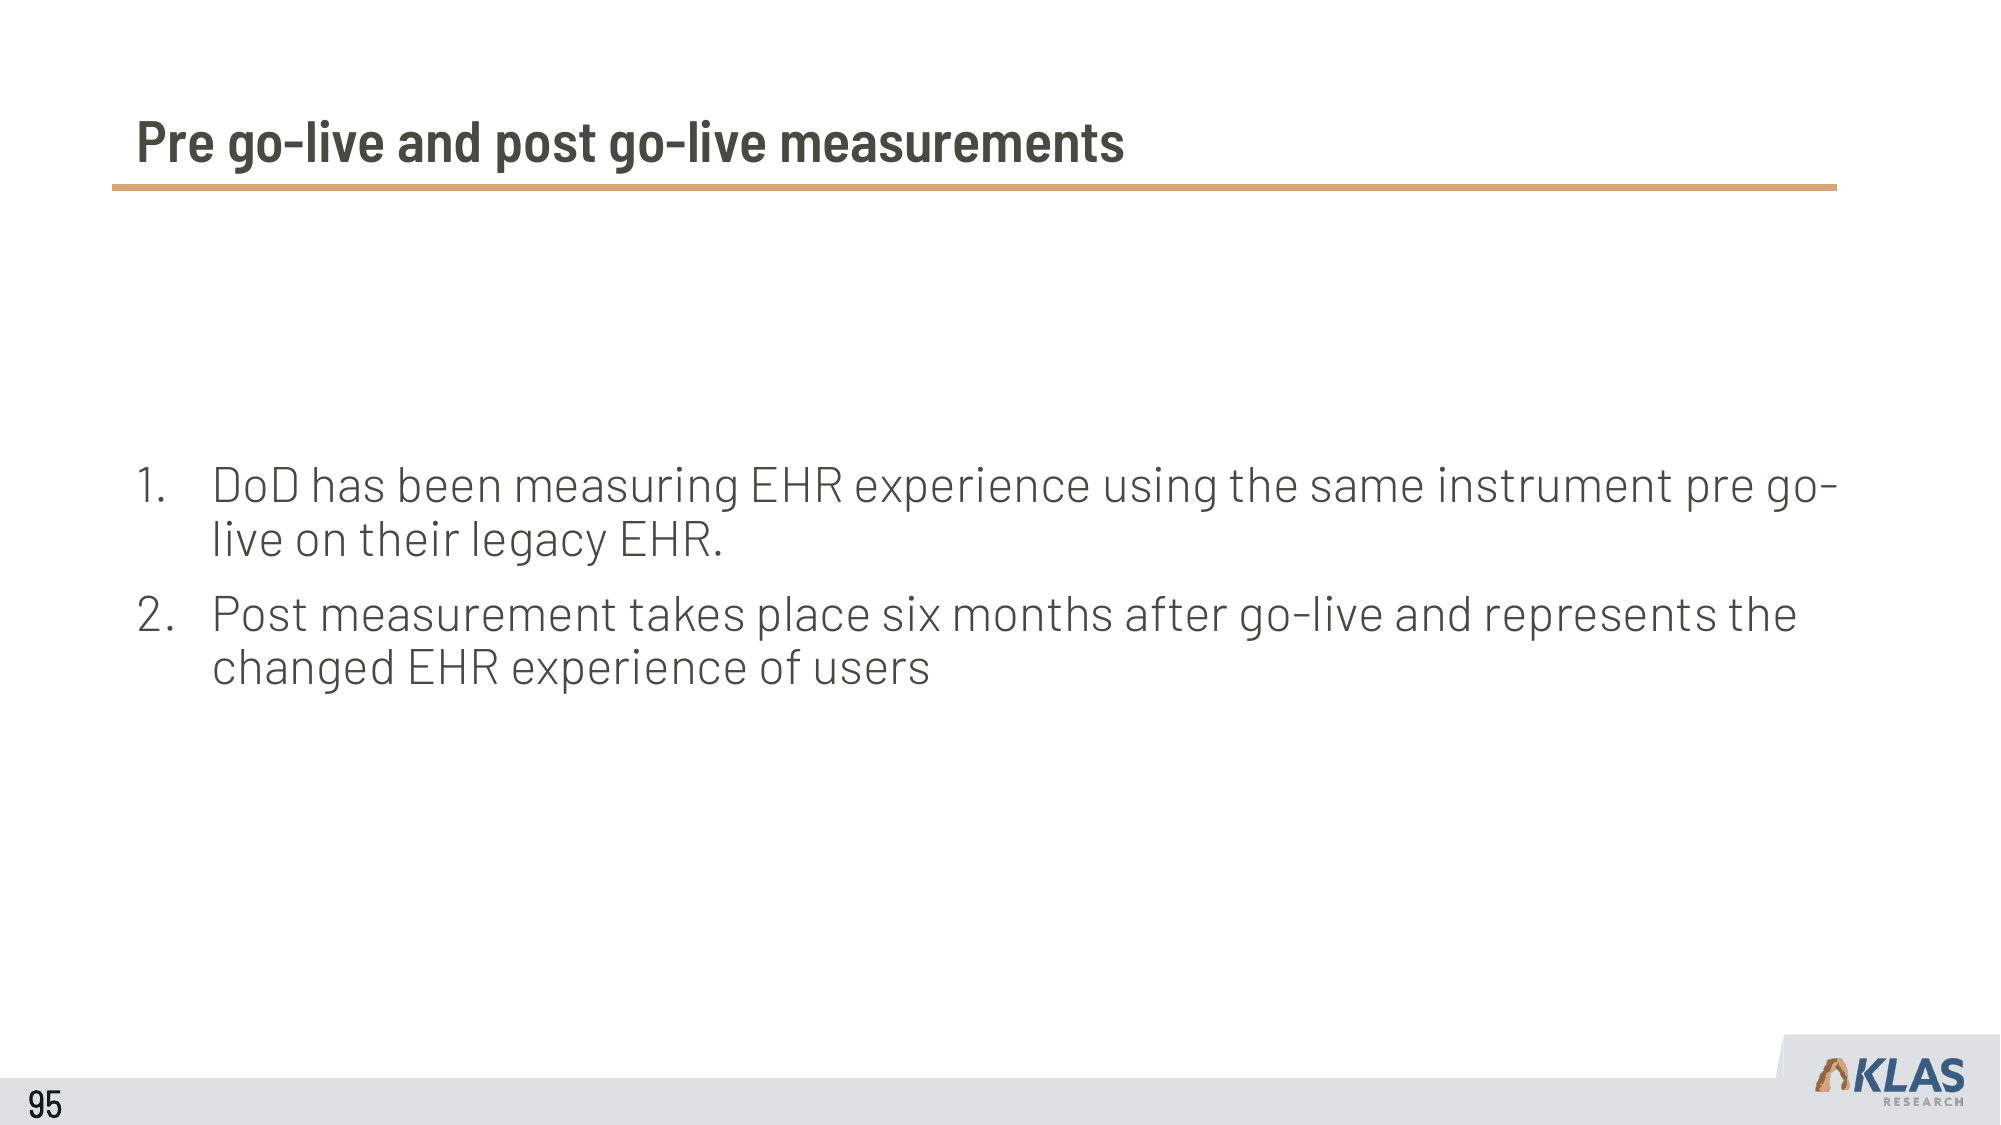

# Pre go-live and post go-live measurements
DoD has been measuring EHR experience using the same instrument pre go-live on their legacy EHR.
Post measurement takes place six months after go-live and represents the changed EHR experience of users